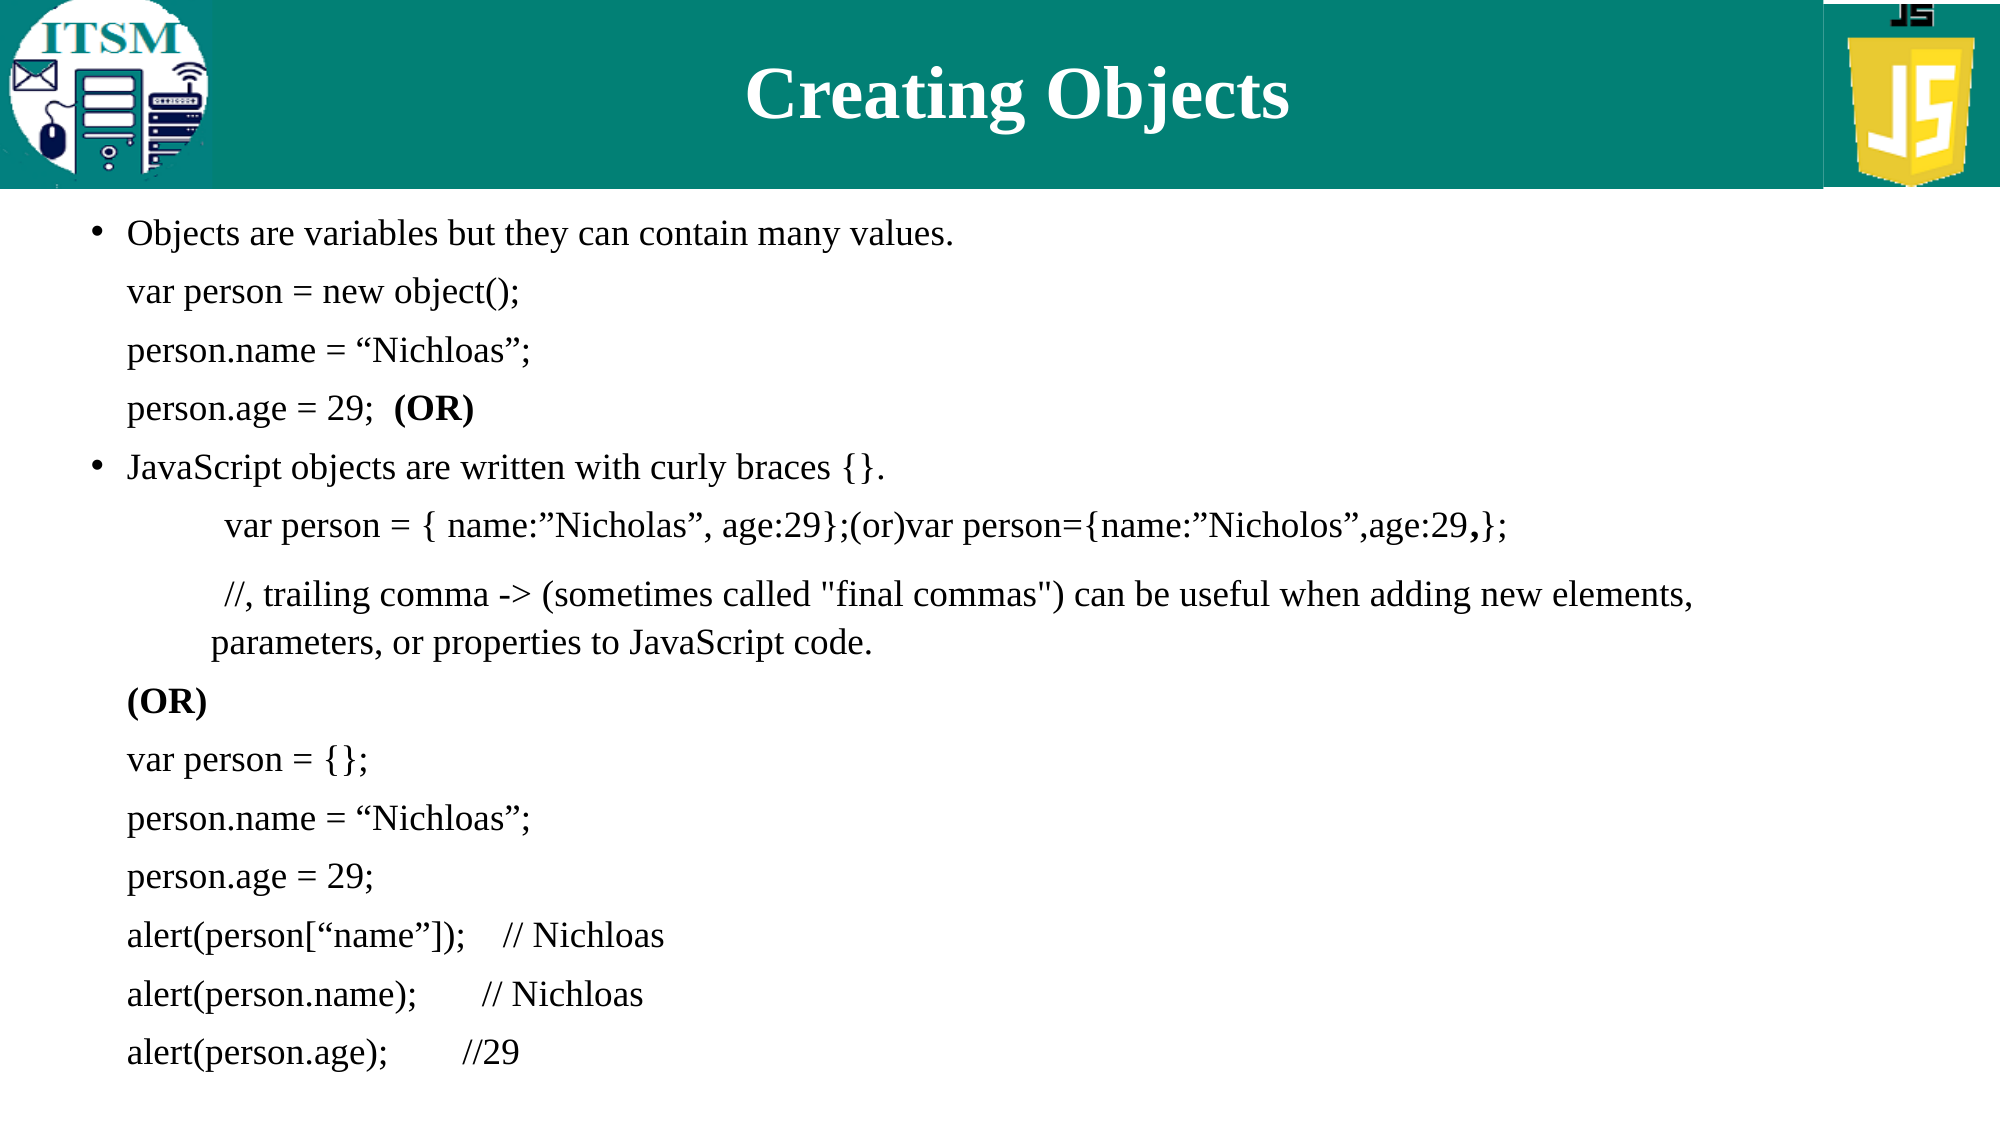

# Creating Objects
Objects are variables but they can contain many values.
	var person = new object();
	person.name = “Nichloas”;
	person.age = 29;	(OR)
JavaScript objects are written with curly braces {}.
	var person = { name:”Nicholas”, age:29};(or)var person={name:”Nicholos”,age:29,};
	//, trailing comma -> (sometimes called "final commas") can be useful when adding new elements, 			                      parameters, or properties to JavaScript code.
				(OR)
	var person = {};
	person.name = “Nichloas”;
	person.age = 29;
	alert(person[“name”]);    // Nichloas
	alert(person.name);       // Nichloas
	alert(person.age);        //29